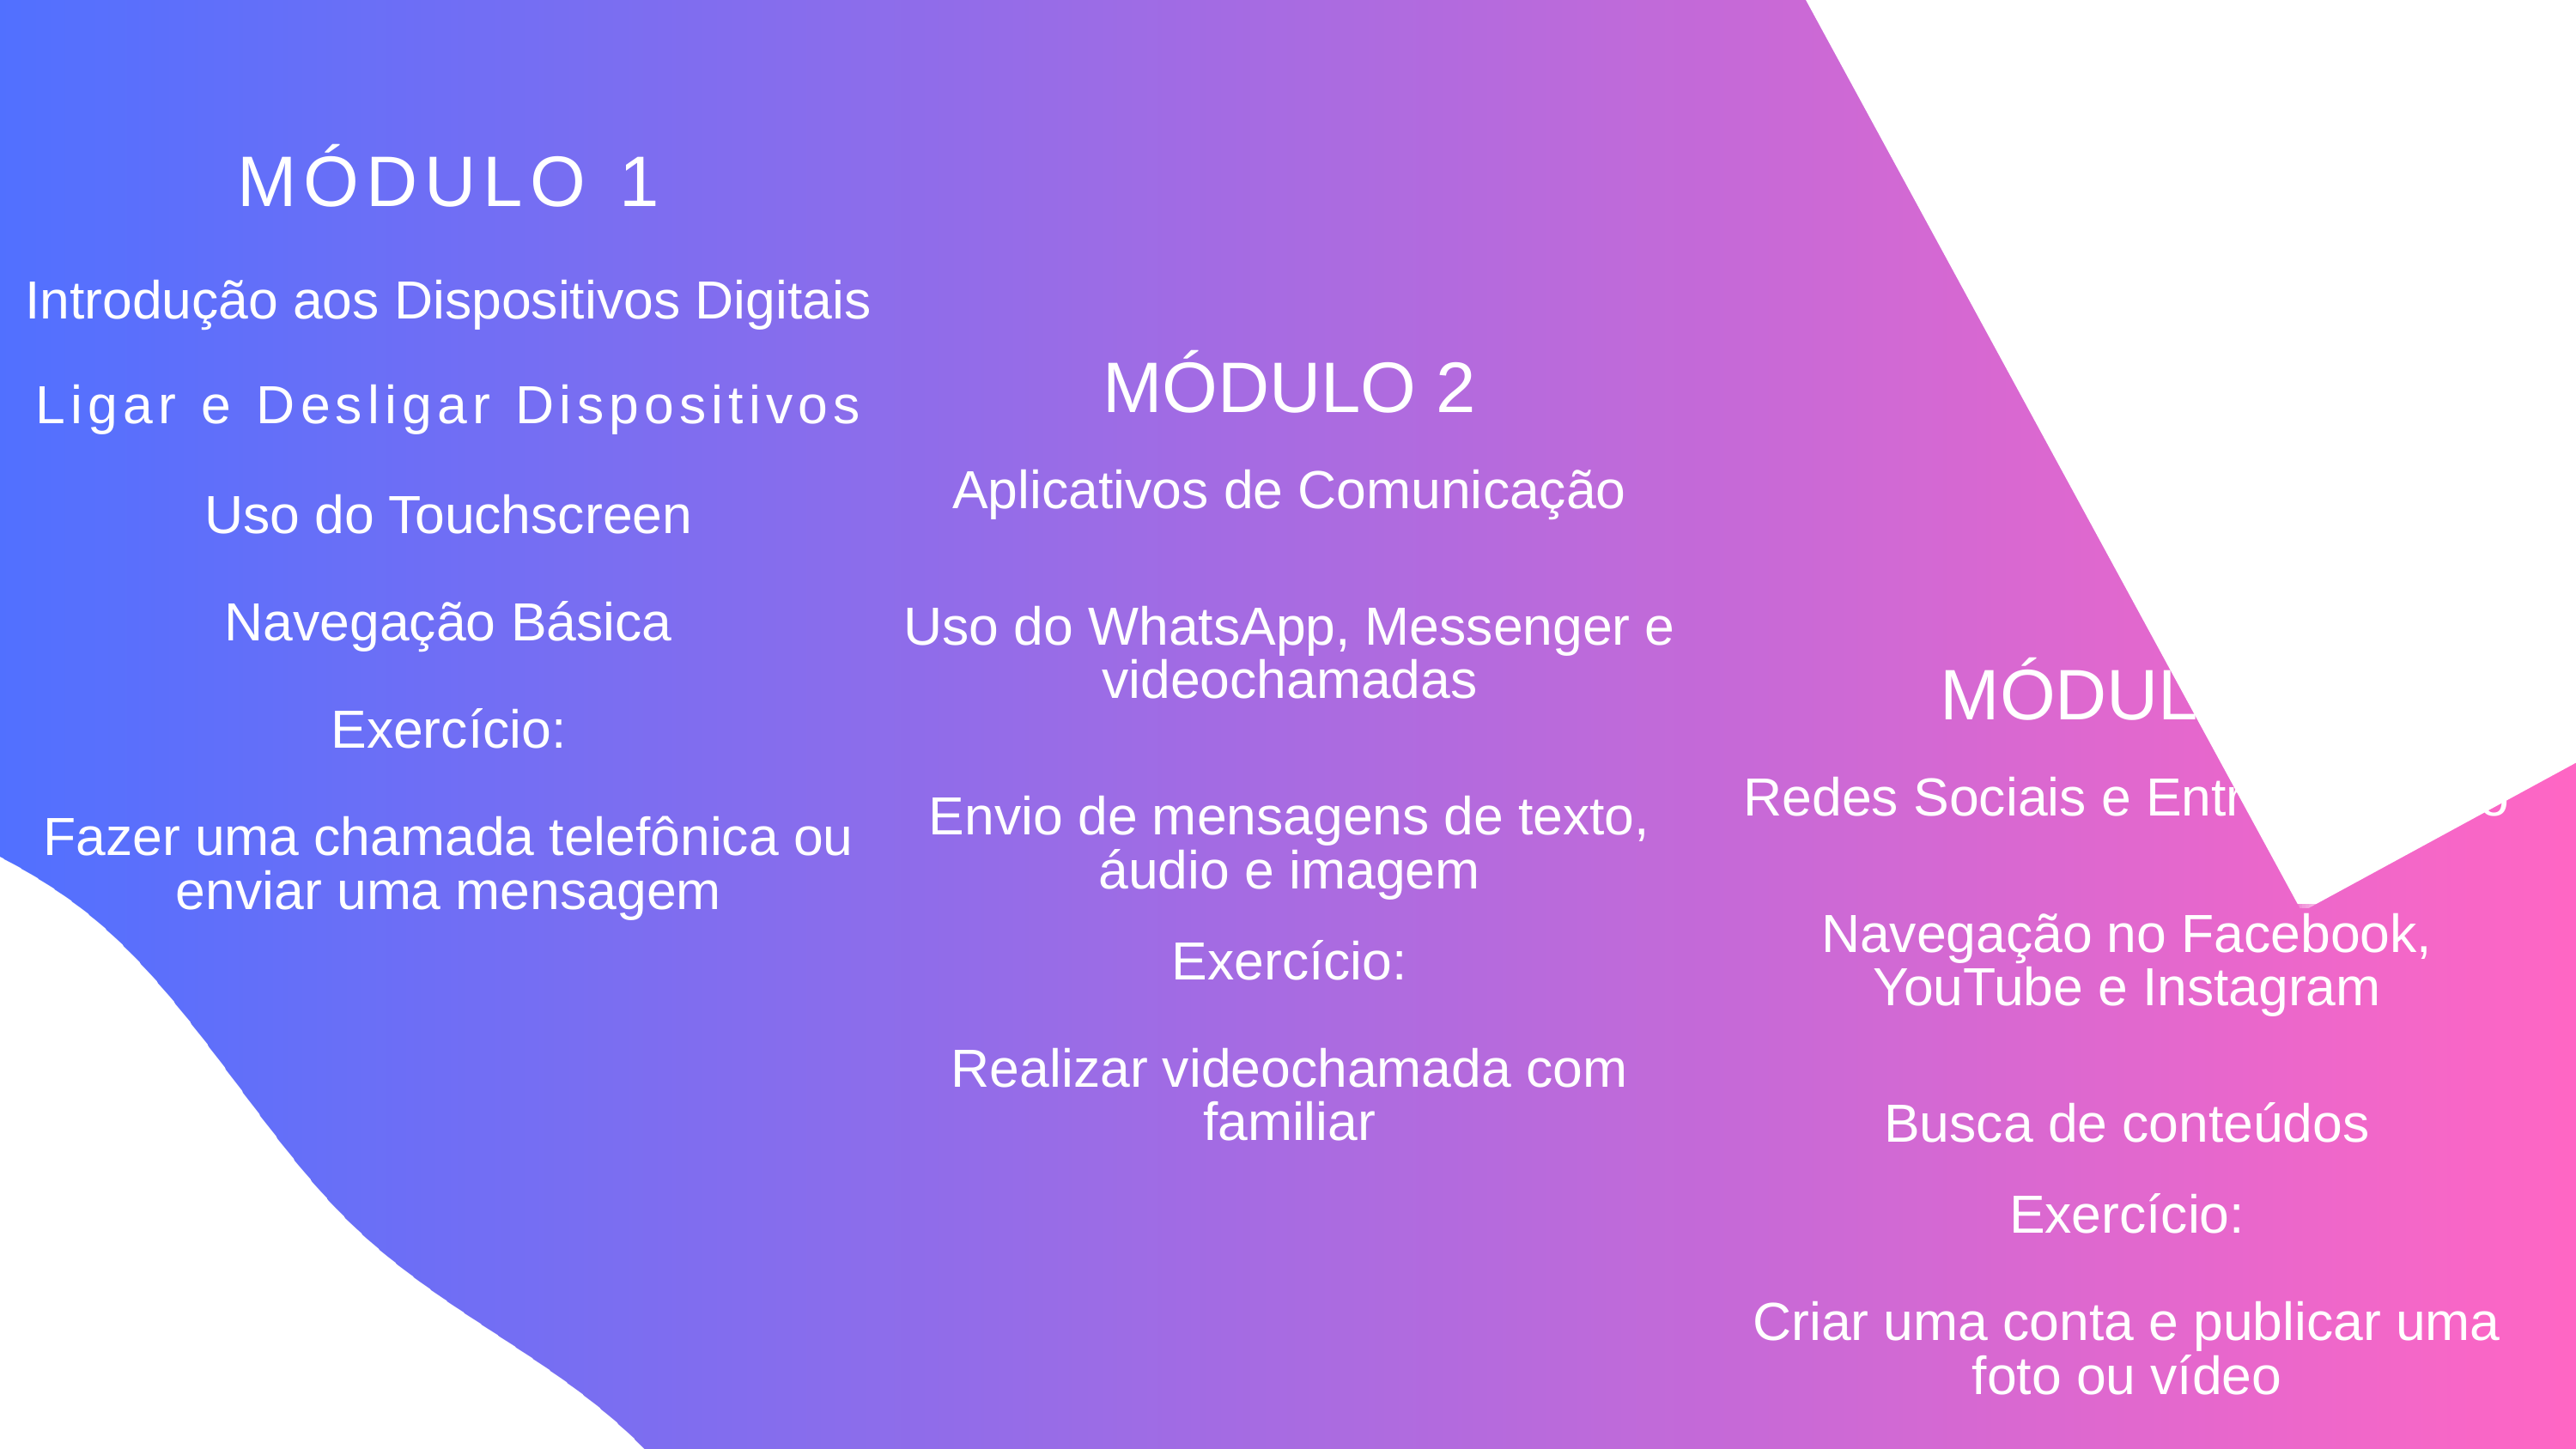

MÓDULO 1
Introdução aos Dispositivos Digitais
Ligar e Desligar Dispositivos
Uso do Touchscreen
Navegação Básica
Exercício:
Fazer uma chamada telefônica ou enviar uma mensagem
MÓDULO 2
Aplicativos de Comunicação
Uso do WhatsApp, Messenger e videochamadas
Envio de mensagens de texto, áudio e imagem
Exercício:
Realizar videochamada com familiar
MÓDULO 3
Redes Sociais e Entretenimento
Navegação no Facebook, YouTube e Instagram
Busca de conteúdos
Exercício:
Criar uma conta e publicar uma foto ou vídeo